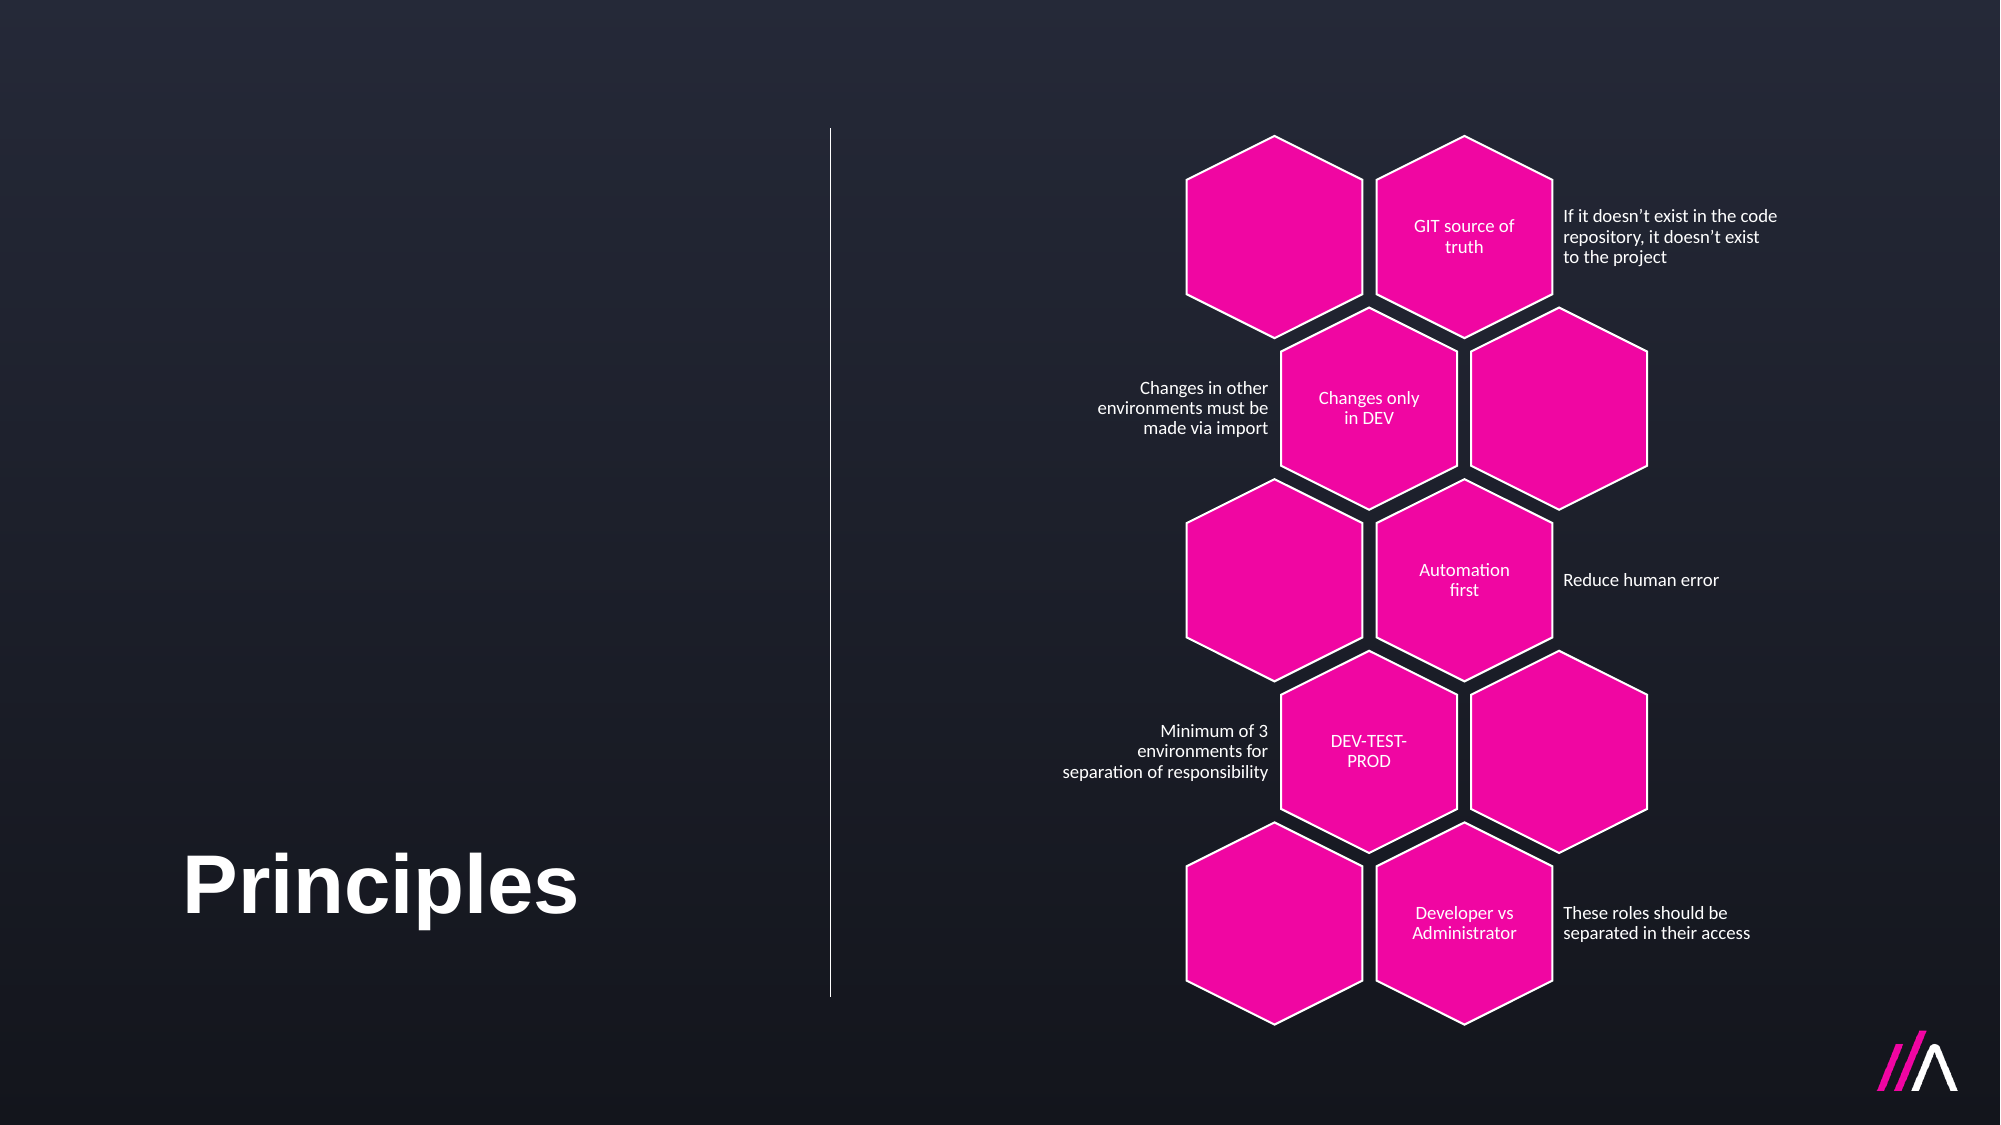

GIT source of truth
If it doesn’t exist in the code repository, it doesn’t exist to the project

Changes only in DEV
Changes in other environments must be made via import

Automation first
Reduce human error

DEV-TEST-PROD
Minimum of 3 environments for separation of responsibility

Developer vs Administrator
These roles should be separated in their access

Principles